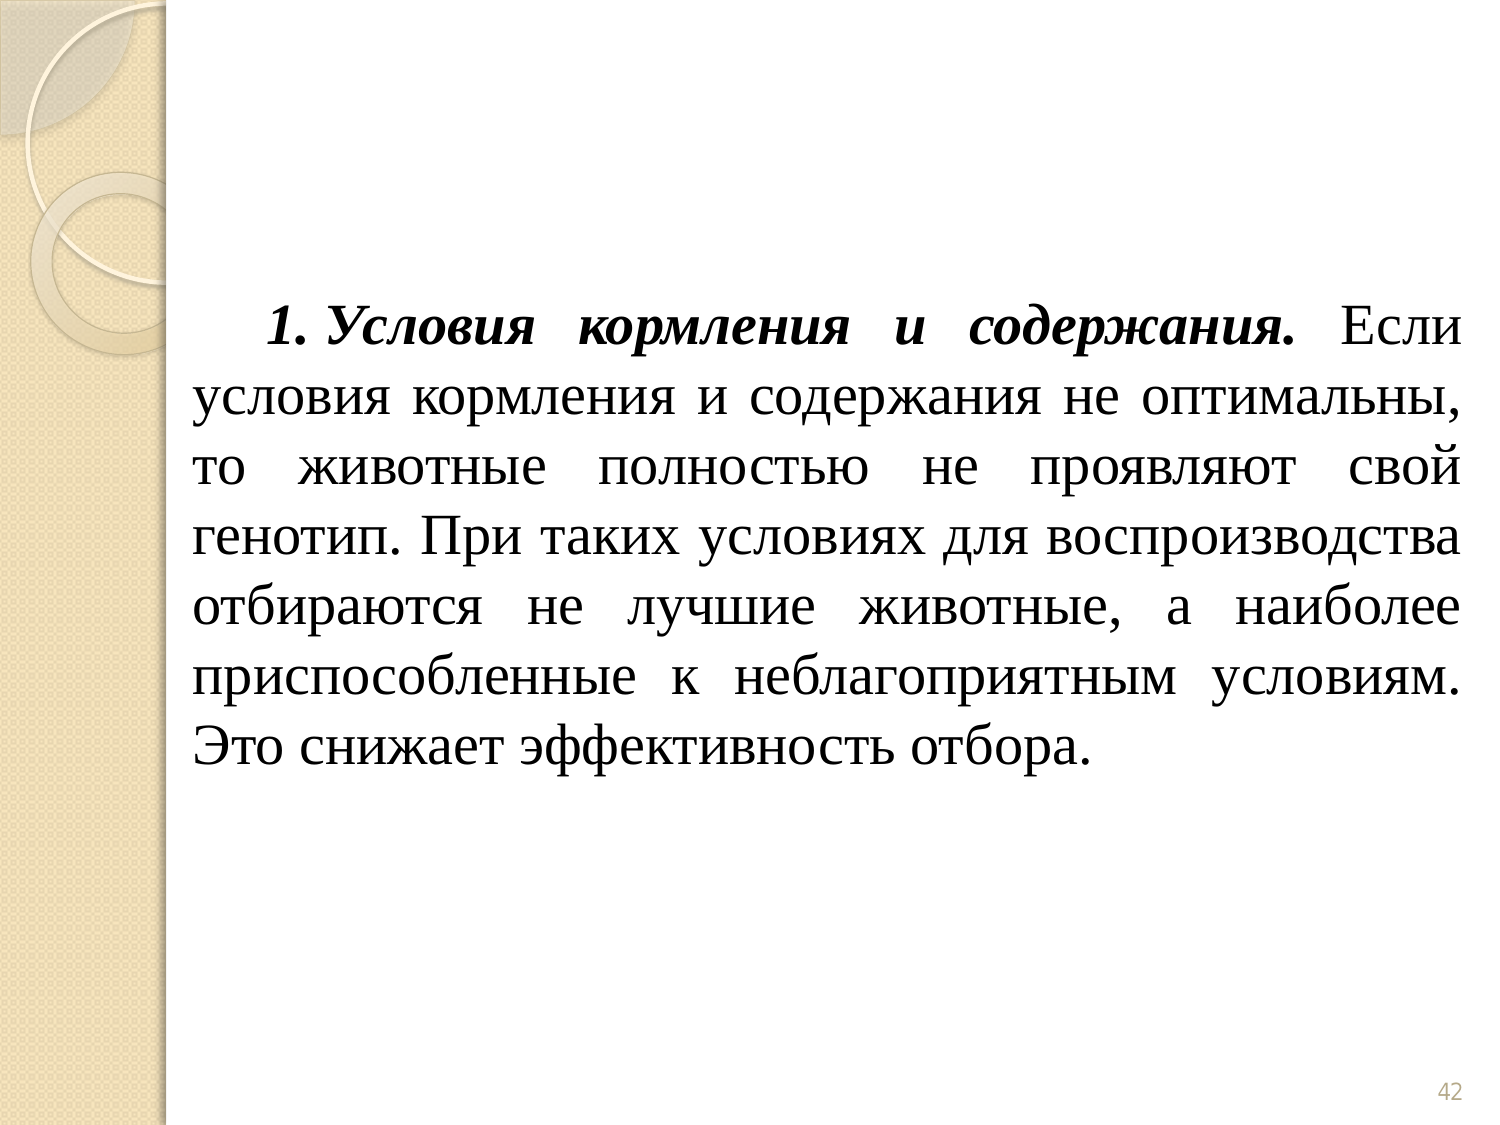

1. Условия кормления и содержания. Если условия кормления и содержания не оптимальны, то животные полностью не проявляют свой генотип. При таких условиях для воспроизводства отбираются не лучшие животные, а наиболее приспособленные к неблагоприятным условиям. Это снижает эффективность отбора.
42